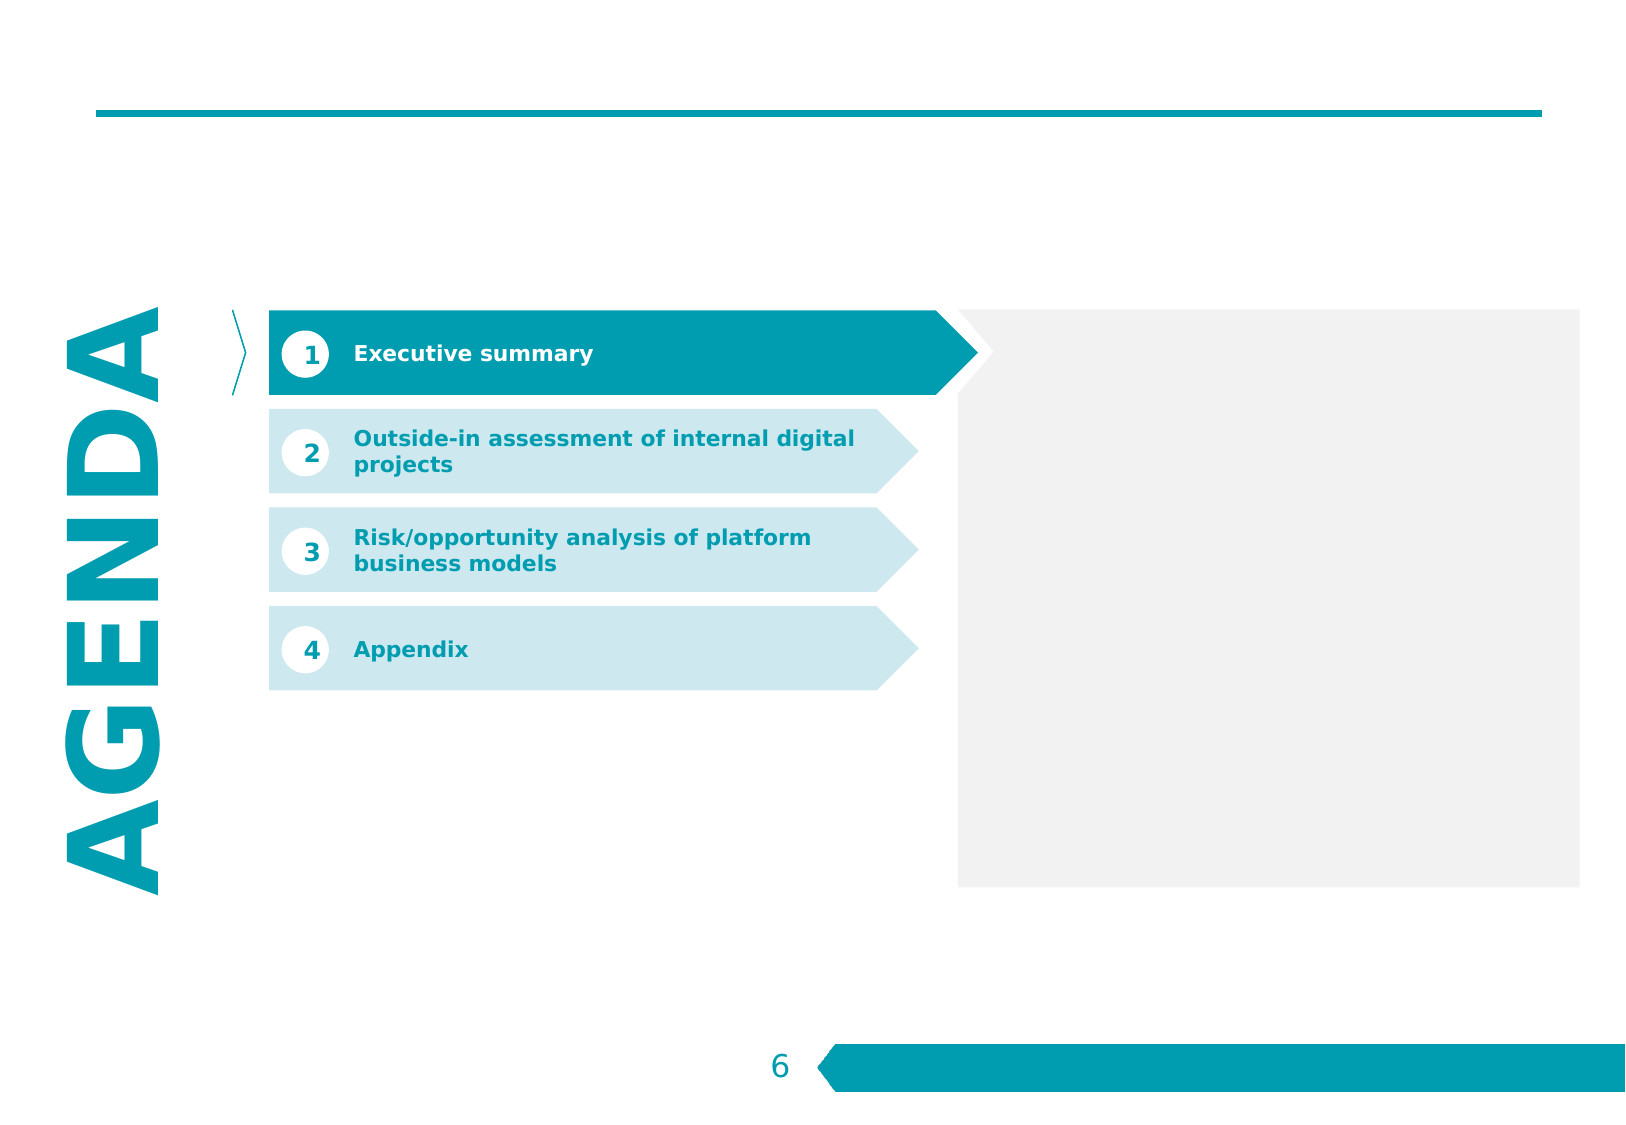

Executive summary
1

Outside-in assessment of internal digital projects
2
Risk/opportunity analysis of platform business models
AGENDA
3
Appendix
4